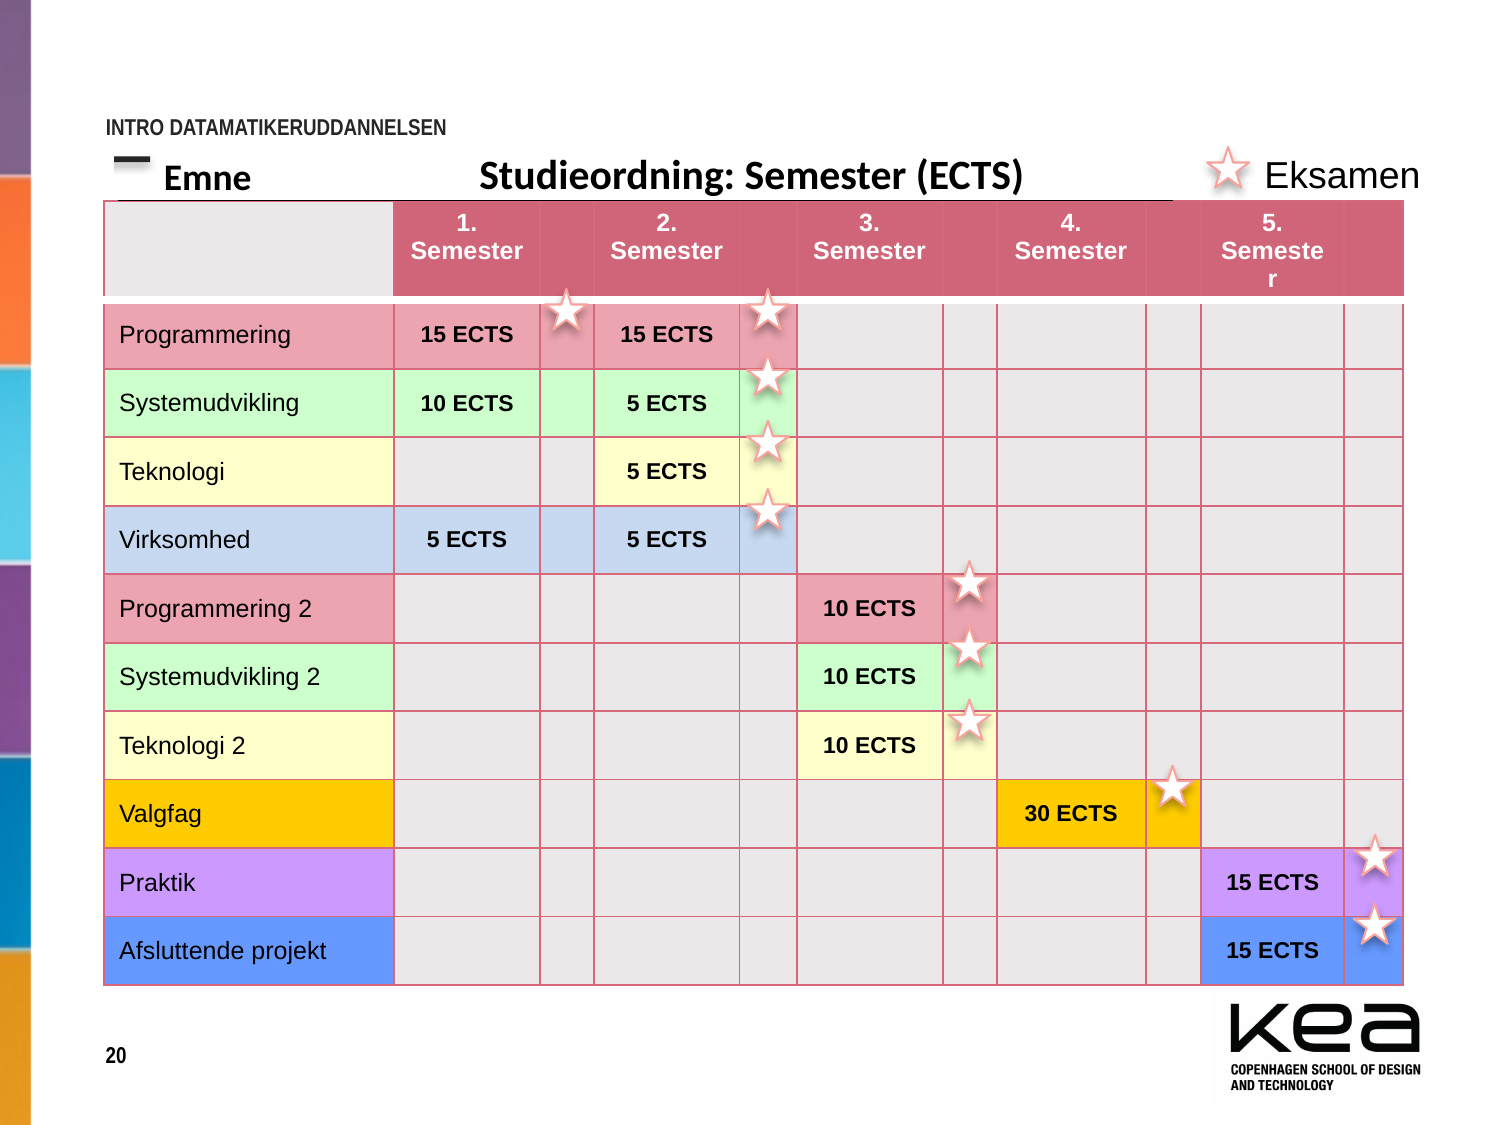

Intro Datamatikeruddannelsen
Eksamen
| Emne | Studieordning: Semester (ECTS) |
| --- | --- |

|  | 1. Semester |  | 2. Semester |  | 3. Semester |  | 4. Semester |  | 5. Semester |  |
| --- | --- | --- | --- | --- | --- | --- | --- | --- | --- | --- |
| Programmering | 15 ECTS |  | 15 ECTS |  |  |  |  |  |  |  |
| Systemudvikling | 10 ECTS |  | 5 ECTS |  |  |  |  |  |  |  |
| Teknologi |  |  | 5 ECTS |  |  |  |  |  |  |  |
| Virksomhed | 5 ECTS |  | 5 ECTS |  |  |  |  |  |  |  |
| Programmering 2 |  |  |  |  | 10 ECTS |  |  |  |  |  |
| Systemudvikling 2 |  |  |  |  | 10 ECTS |  |  |  |  |  |
| Teknologi 2 |  |  |  |  | 10 ECTS |  |  |  |  |  |
| Valgfag |  |  |  |  |  |  | 30 ECTS |  |  |  |
| Praktik |  |  |  |  |  |  |  |  | 15 ECTS |  |
| Afsluttende projekt |  |  |  |  |  |  |  |  | 15 ECTS |  |

20